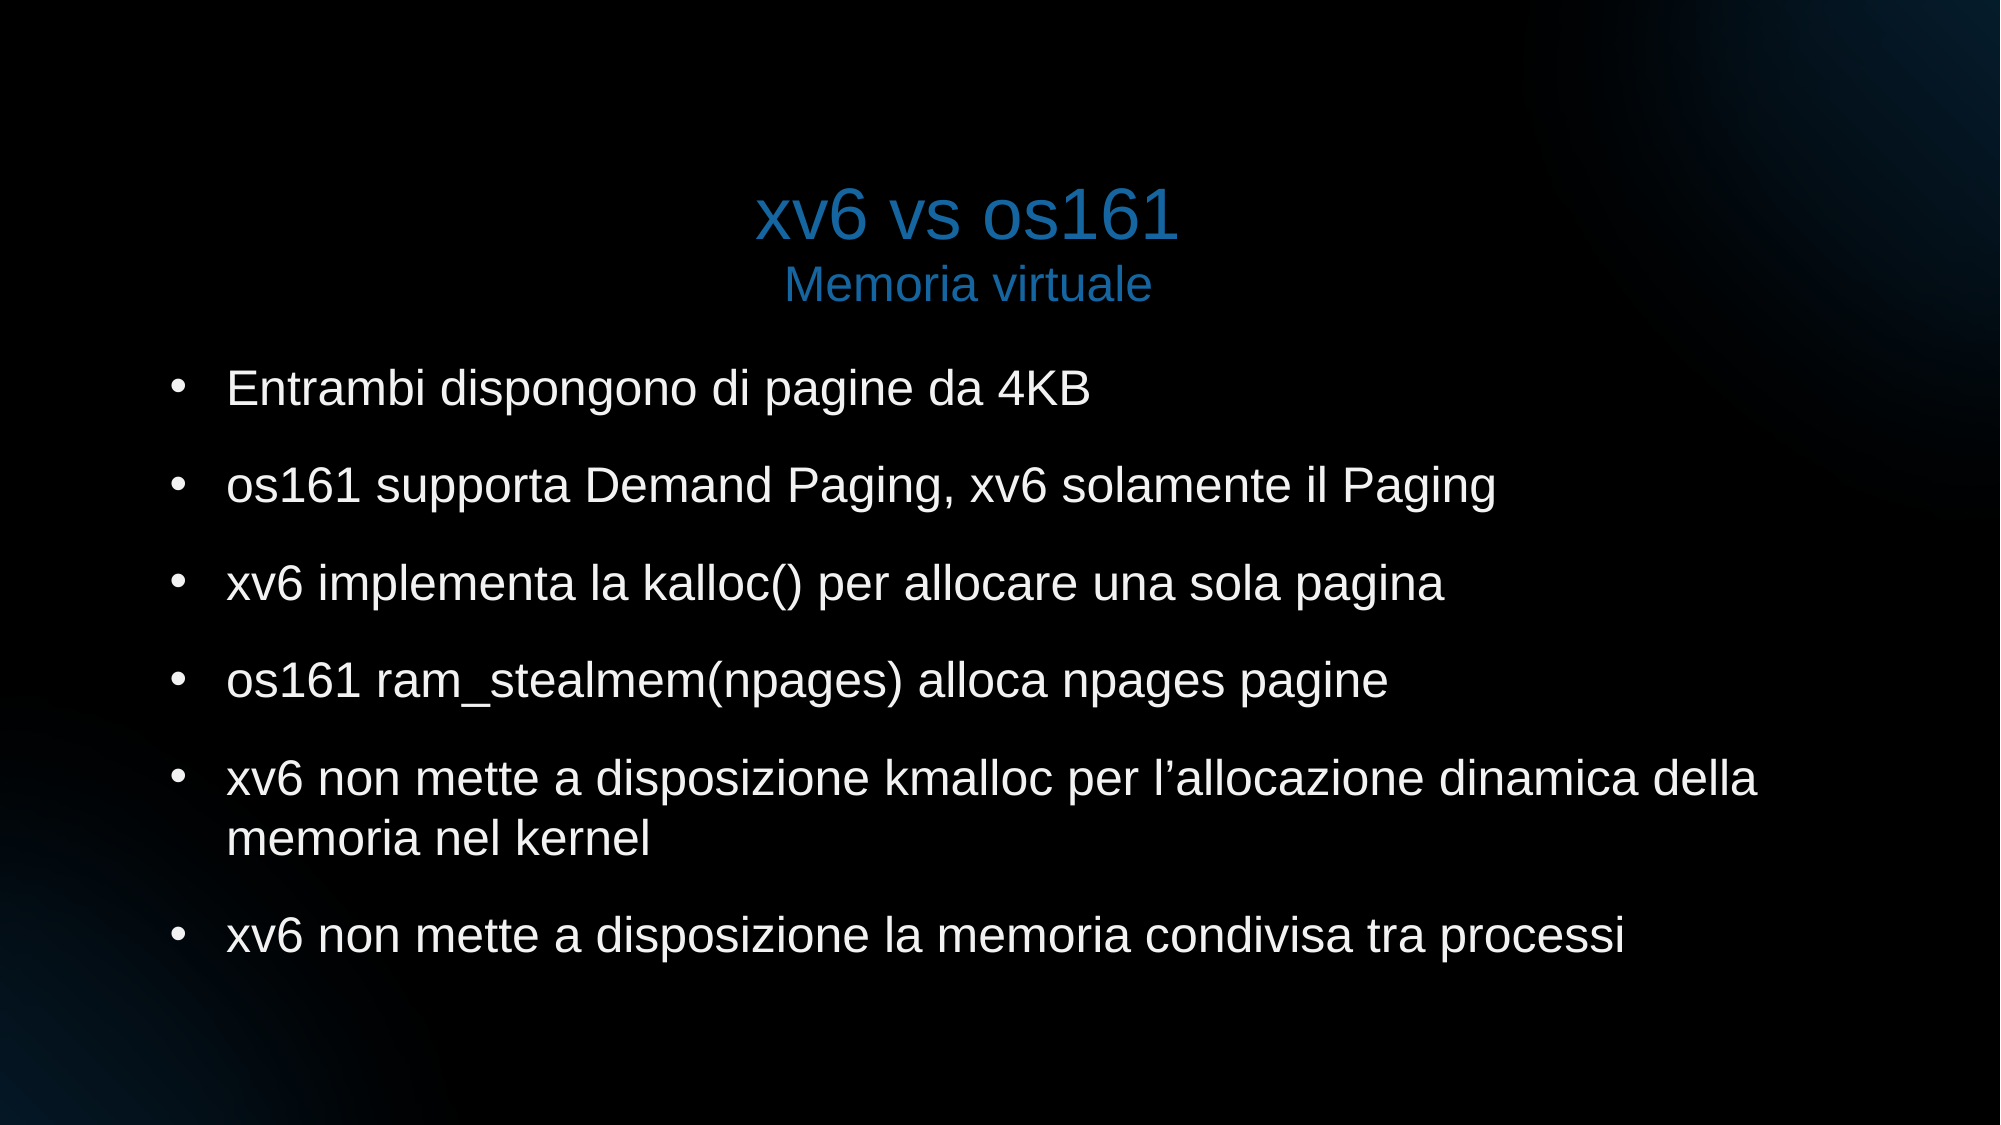

xv6 vs os161
Memoria virtuale
Entrambi dispongono di pagine da 4KB
os161 supporta Demand Paging, xv6 solamente il Paging
xv6 implementa la kalloc() per allocare una sola pagina
os161 ram_stealmem(npages) alloca npages pagine
xv6 non mette a disposizione kmalloc per l’allocazione dinamica della memoria nel kernel
xv6 non mette a disposizione la memoria condivisa tra processi